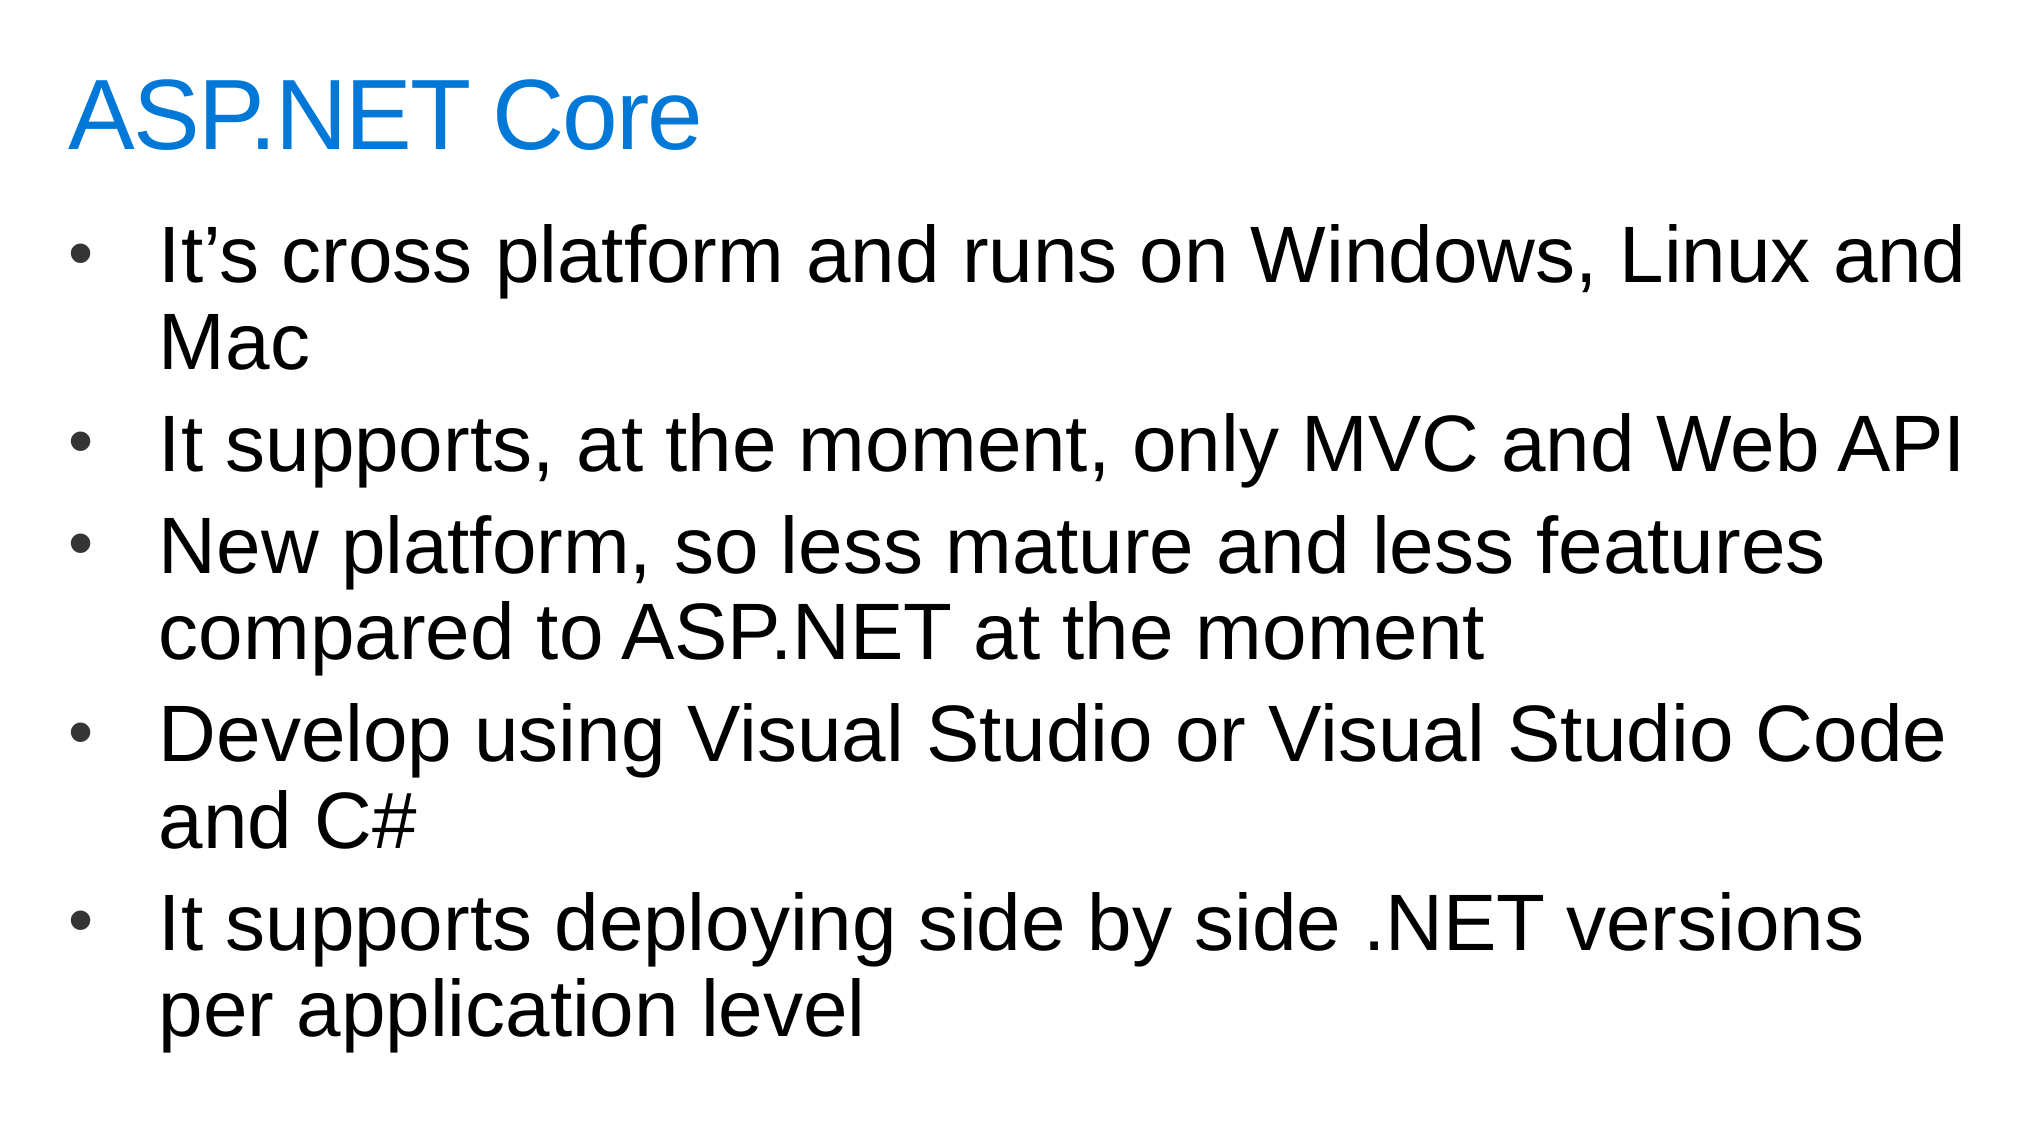

# ASP.NET Core
It’s cross platform and runs on Windows, Linux and Mac
It supports, at the moment, only MVC and Web API
New platform, so less mature and less features compared to ASP.NET at the moment
Develop using Visual Studio or Visual Studio Code and C#
It supports deploying side by side .NET versions per application level